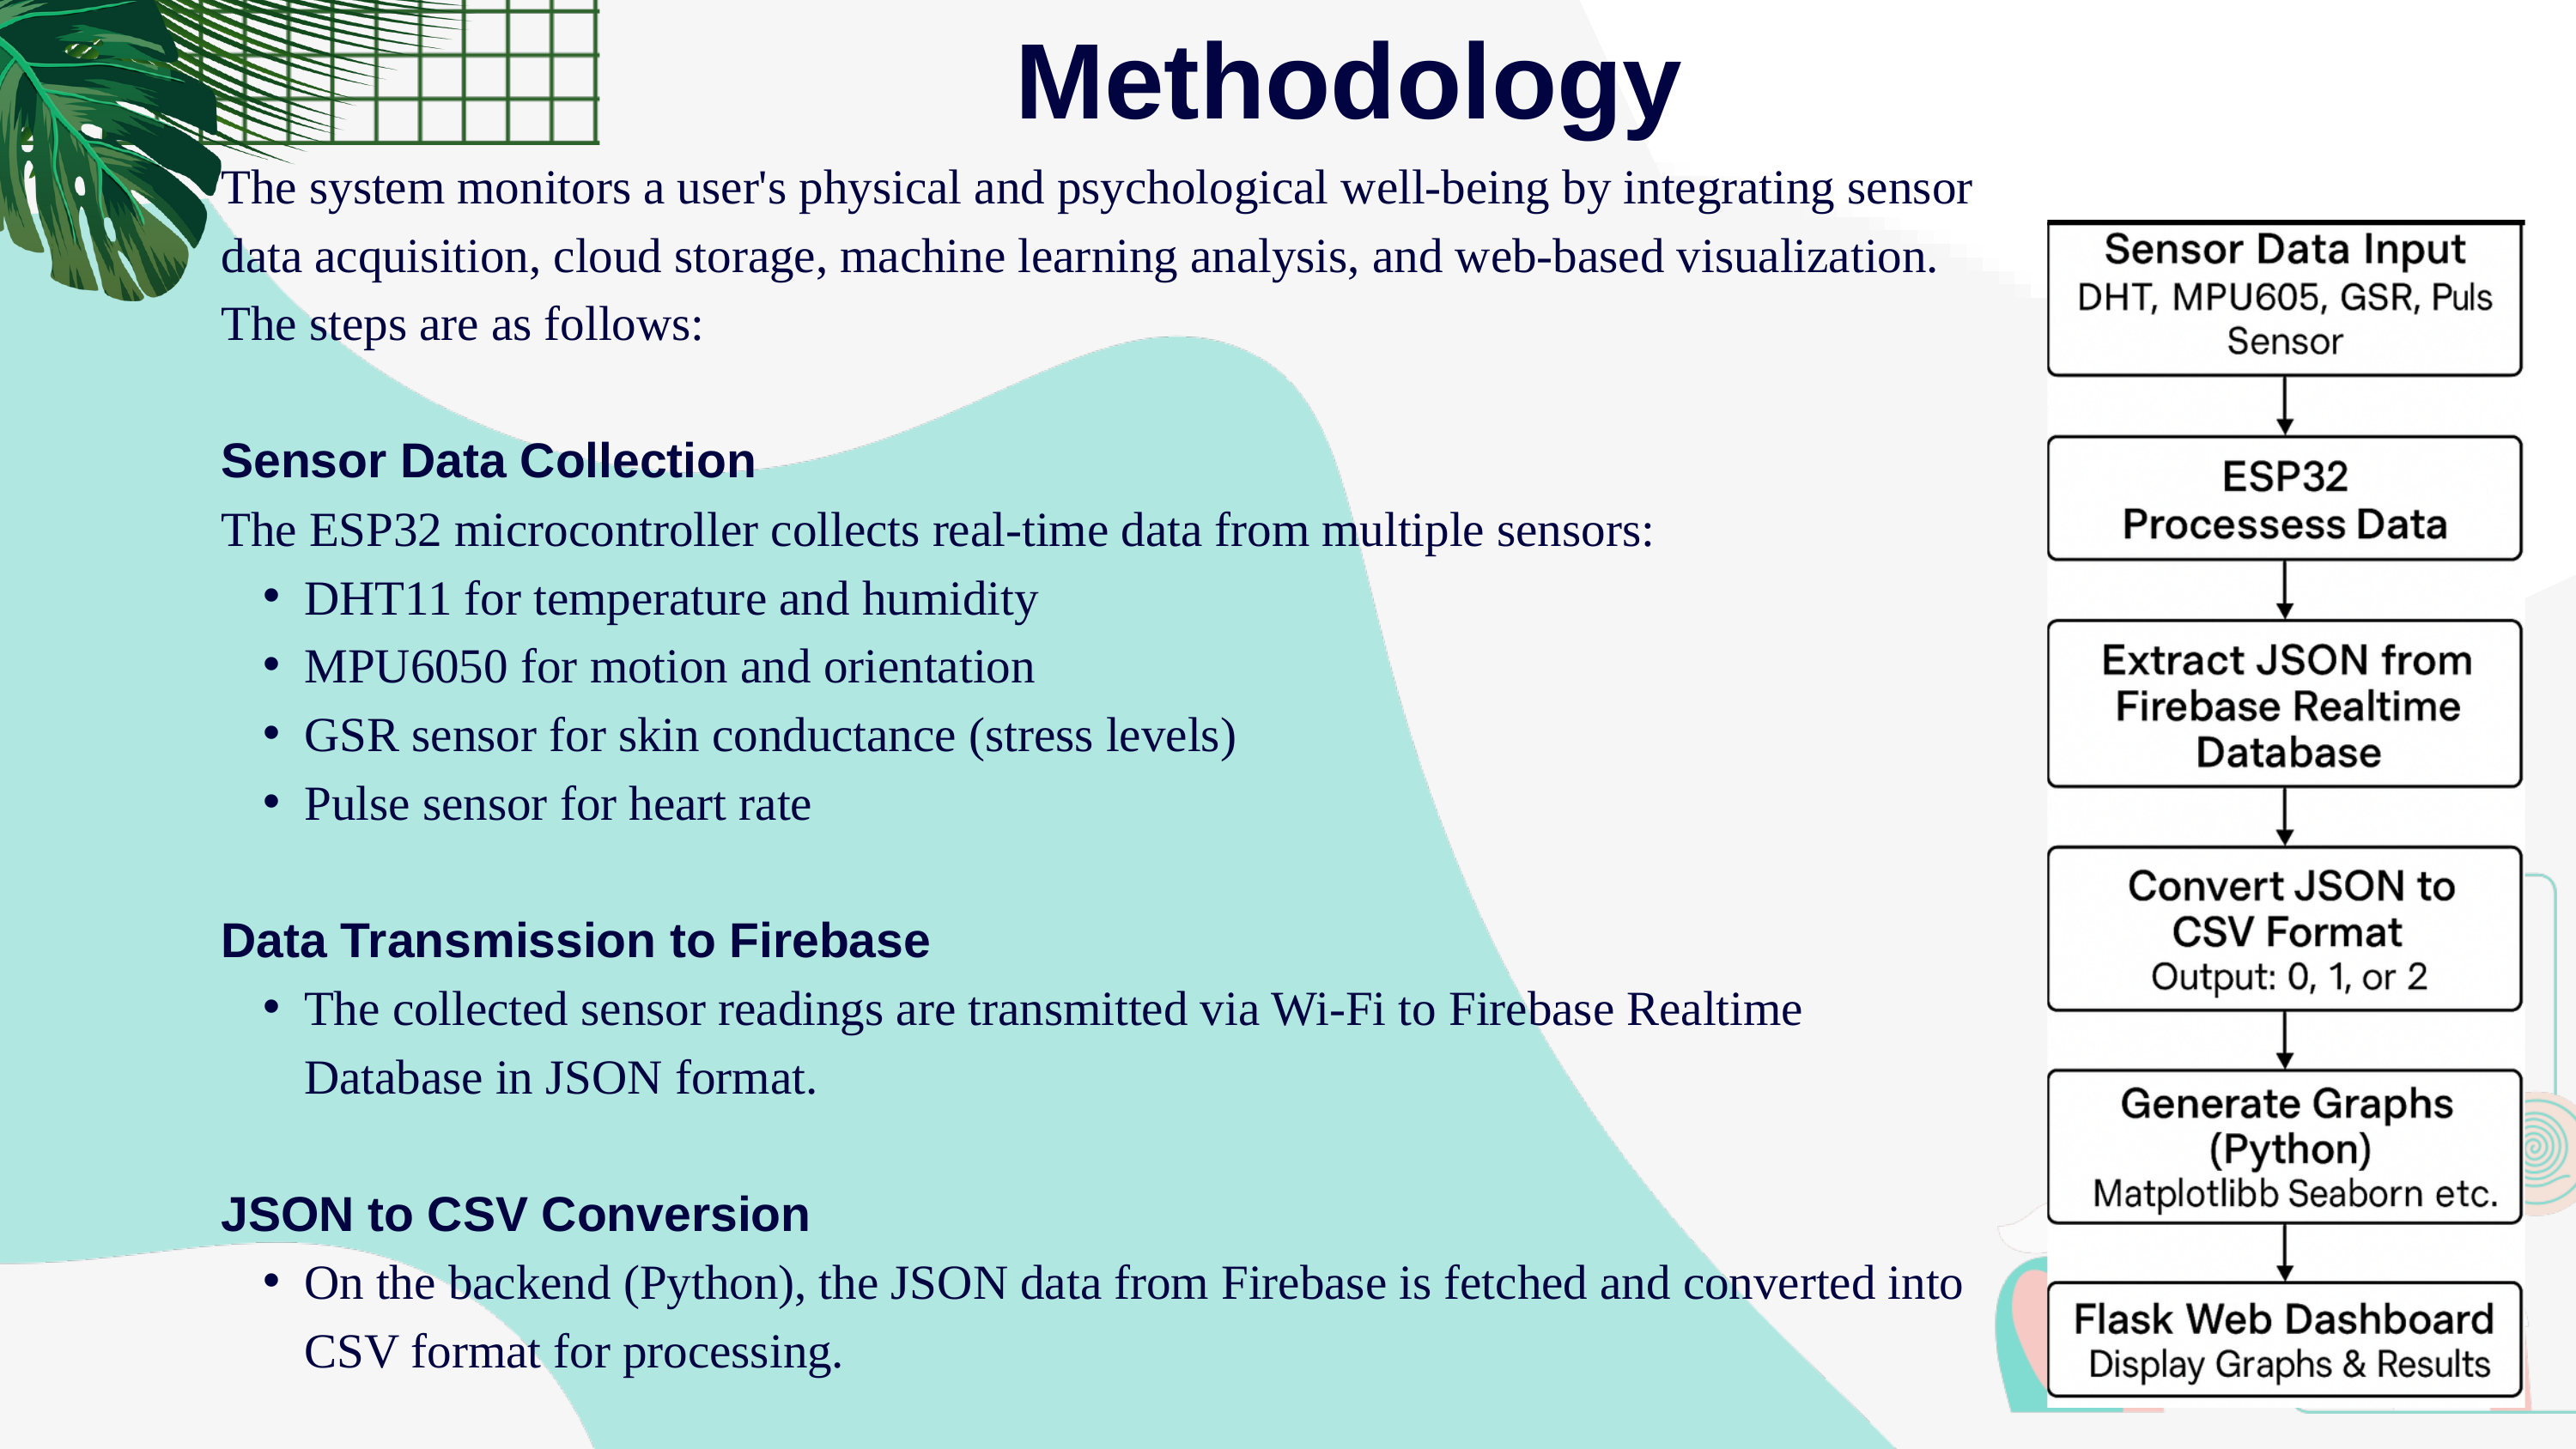

Methodology
The system monitors a user's physical and psychological well-being by integrating sensor data acquisition, cloud storage, machine learning analysis, and web-based visualization. The steps are as follows:

Sensor Data Collection
The ESP32 microcontroller collects real-time data from multiple sensors:
DHT11 for temperature and humidity
MPU6050 for motion and orientation
GSR sensor for skin conductance (stress levels)
Pulse sensor for heart rate

Data Transmission to Firebase
The collected sensor readings are transmitted via Wi-Fi to Firebase Realtime Database in JSON format.

JSON to CSV Conversion
On the backend (Python), the JSON data from Firebase is fetched and converted into CSV format for processing.